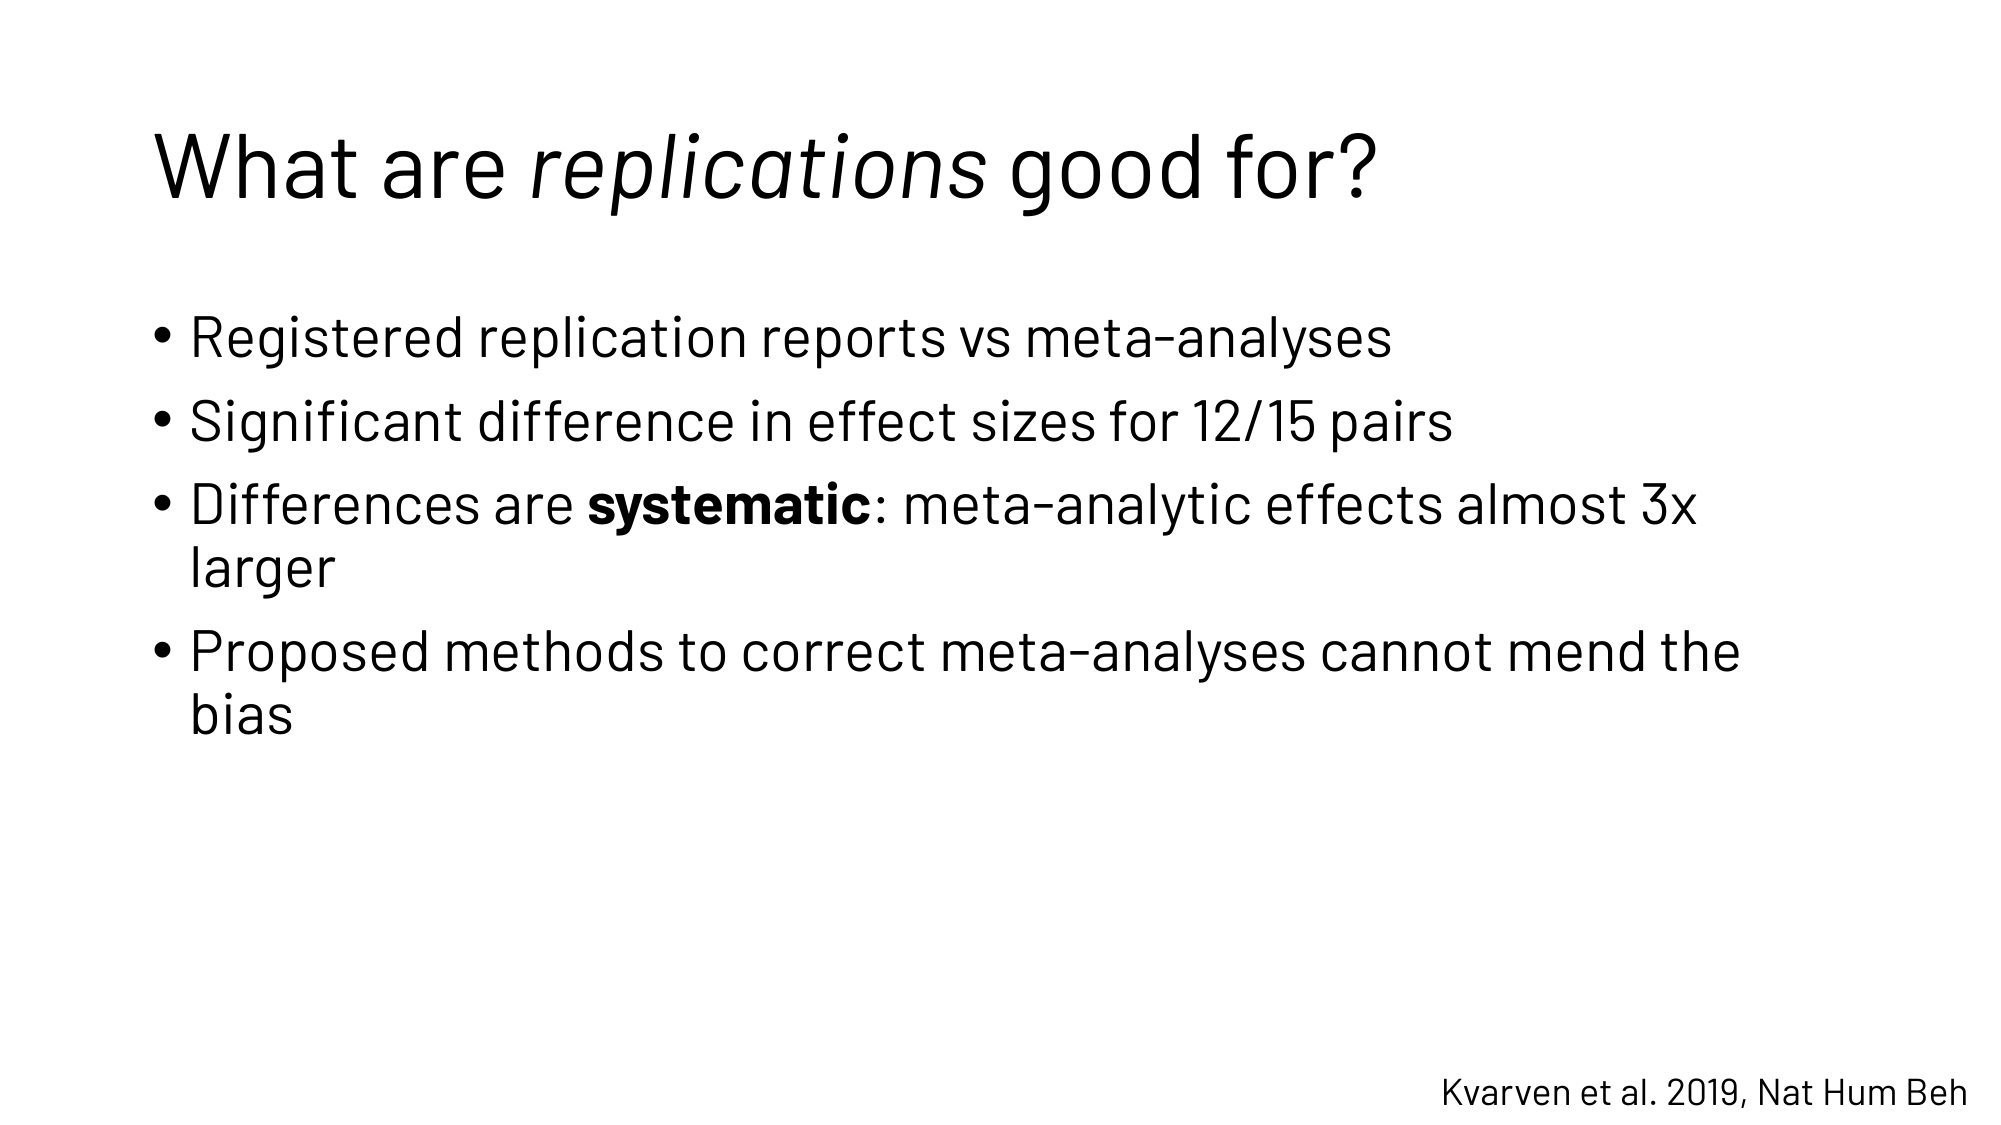

# What are replications good for?
Registered replication reports vs meta-analyses
Significant difference in effect sizes for 12/15 pairs
Differences are systematic: meta-analytic effects almost 3x larger
Proposed methods to correct meta-analyses cannot mend the bias
Kvarven et al. 2019, Nat Hum Beh